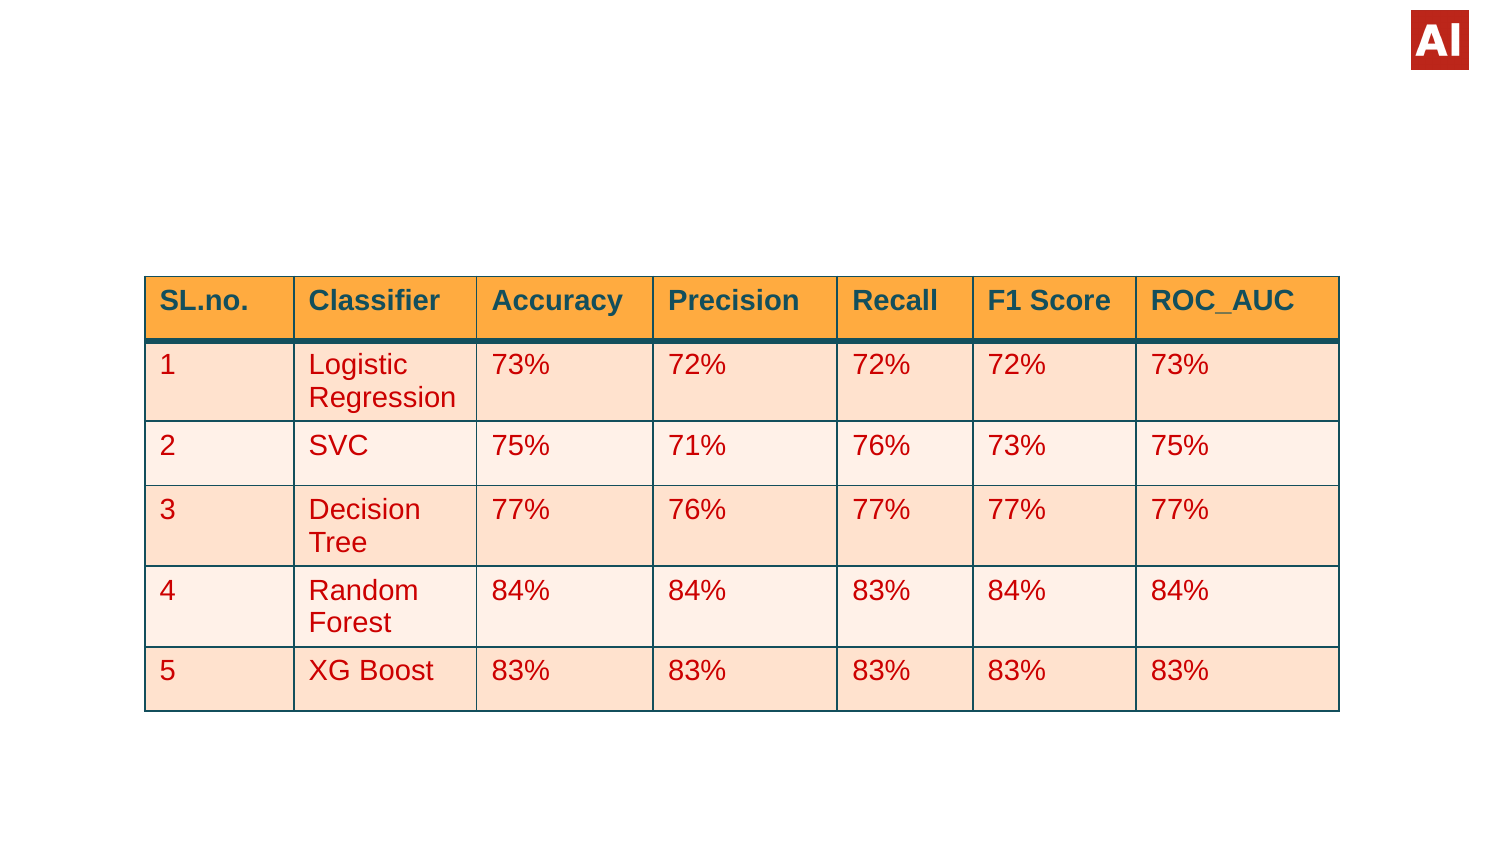

#

| SL.no. | Classifier | Accuracy | Precision | Recall | F1 Score | ROC\_AUC |
| --- | --- | --- | --- | --- | --- | --- |
| 1 | Logistic Regression | 73% | 72% | 72% | 72% | 73% |
| 2 | SVC | 75% | 71% | 76% | 73% | 75% |
| 3 | Decision Tree | 77% | 76% | 77% | 77% | 77% |
| 4 | Random Forest | 84% | 84% | 83% | 84% | 84% |
| 5 | XG Boost | 83% | 83% | 83% | 83% | 83% |